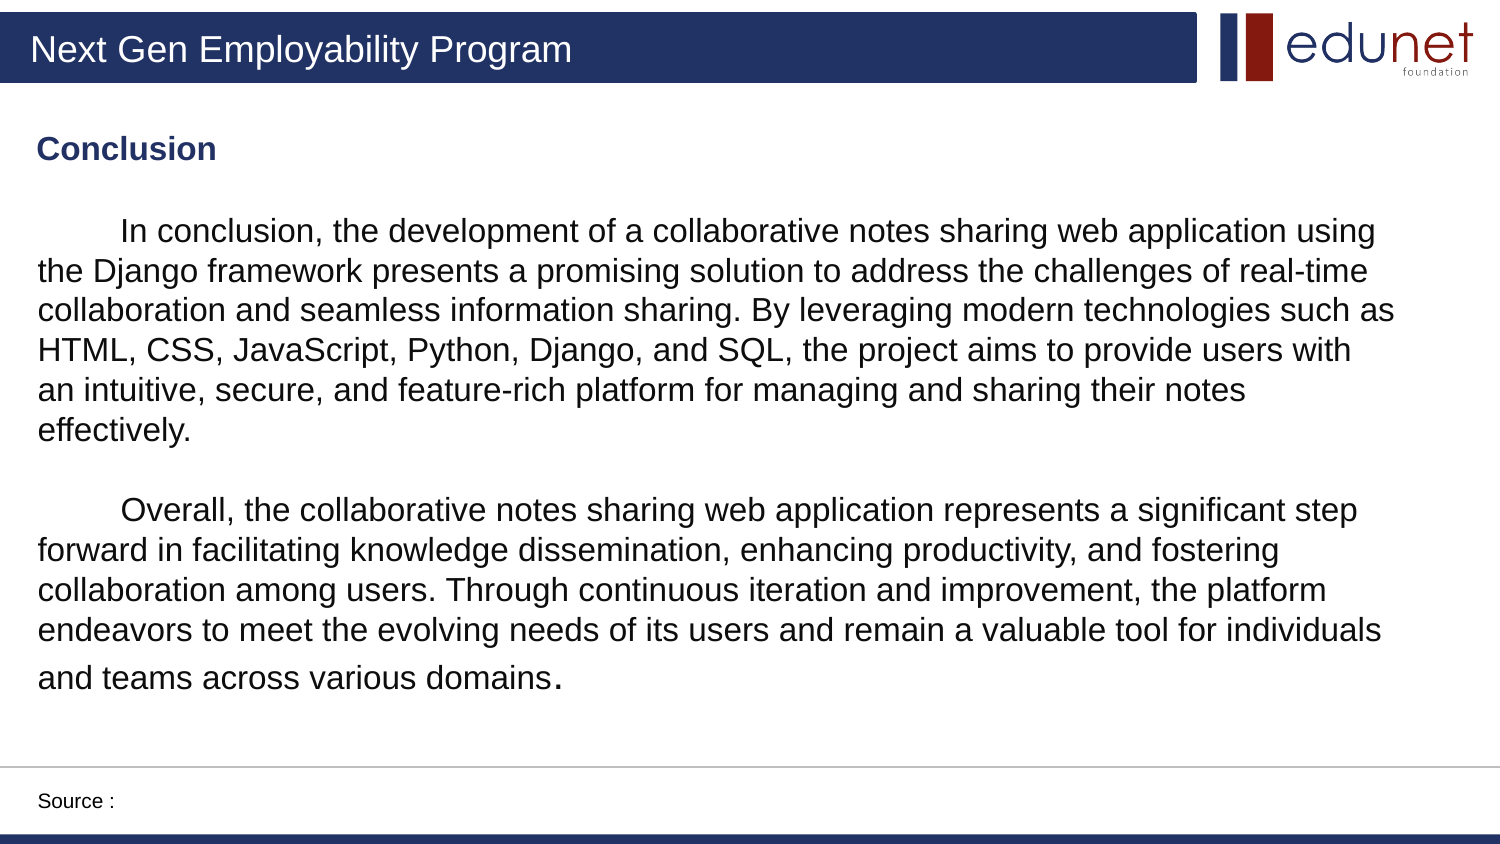

Conclusion
          In conclusion, the development of a collaborative notes sharing web application using the Django framework presents a promising solution to address the challenges of real-time collaboration and seamless information sharing. By leveraging modern technologies such as HTML, CSS, JavaScript, Python, Django, and SQL, the project aims to provide users with an intuitive, secure, and feature-rich platform for managing and sharing their notes effectively.

         Overall, the collaborative notes sharing web application represents a significant step forward in facilitating knowledge dissemination, enhancing productivity, and fostering collaboration among users. Through continuous iteration and improvement, the platform endeavors to meet the evolving needs of its users and remain a valuable tool for individuals and teams across various domains.
Source :